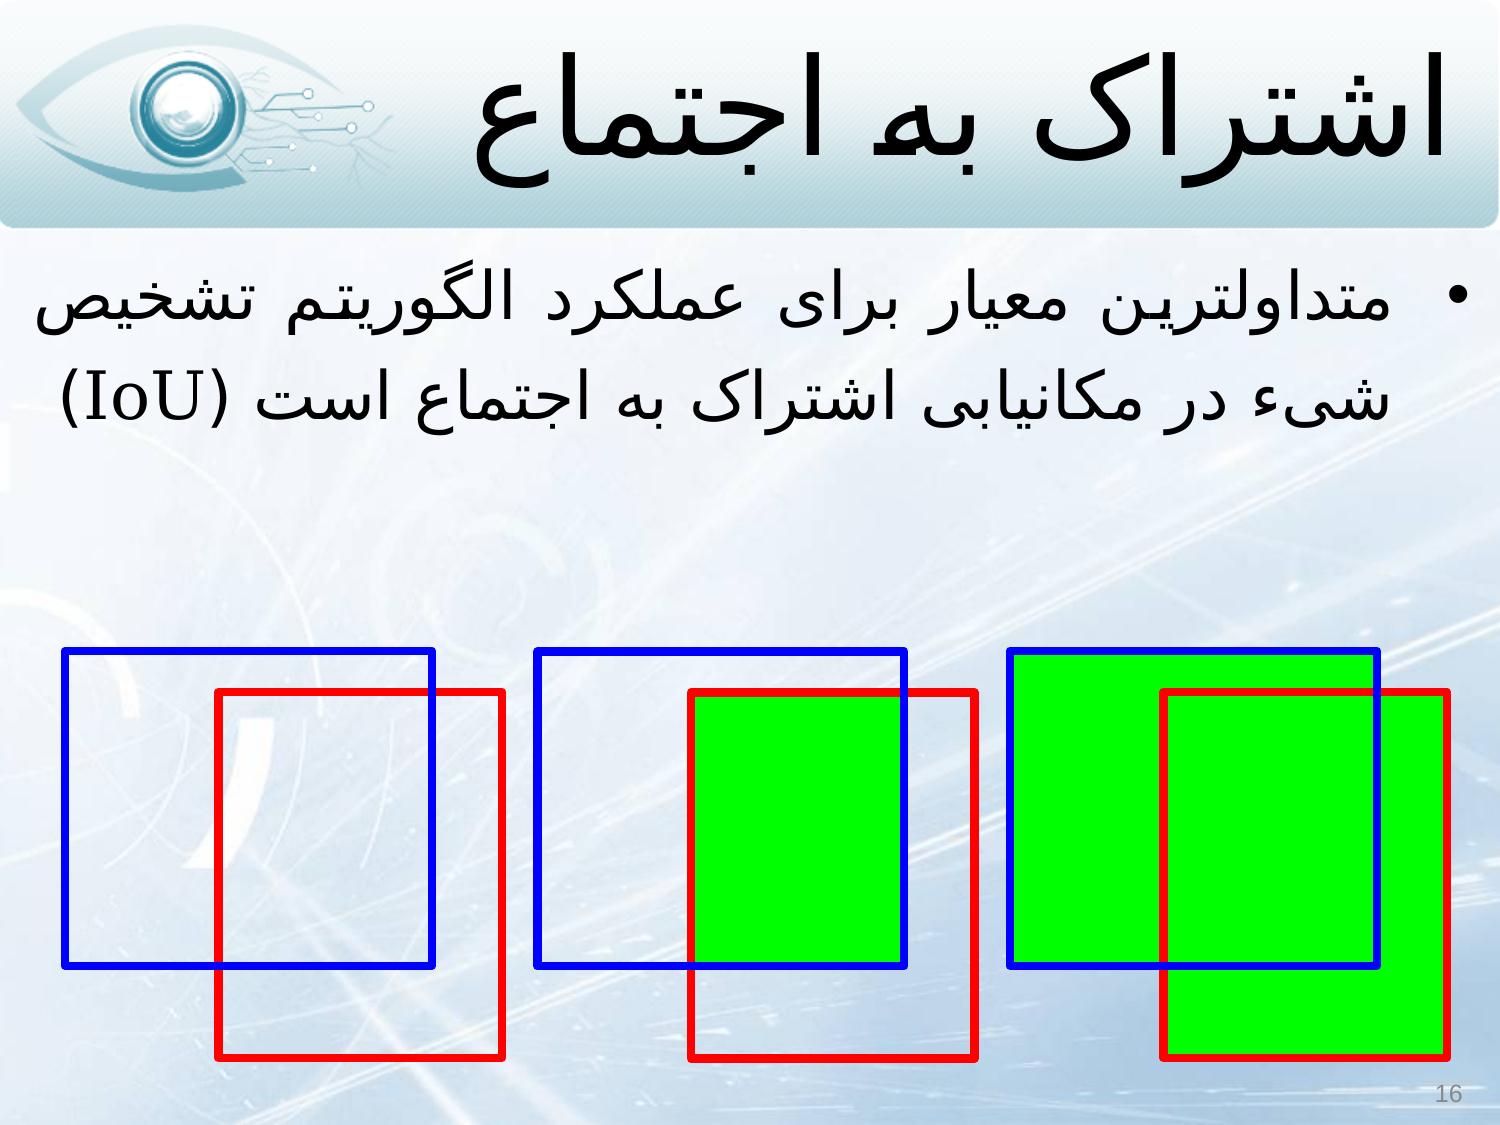

# اشتراک به اجتماع
متداول‏ترین معیار برای عملکرد الگوریتم تشخیص شیء در مکان‏یابی اشتراک به اجتماع است (IoU)

16